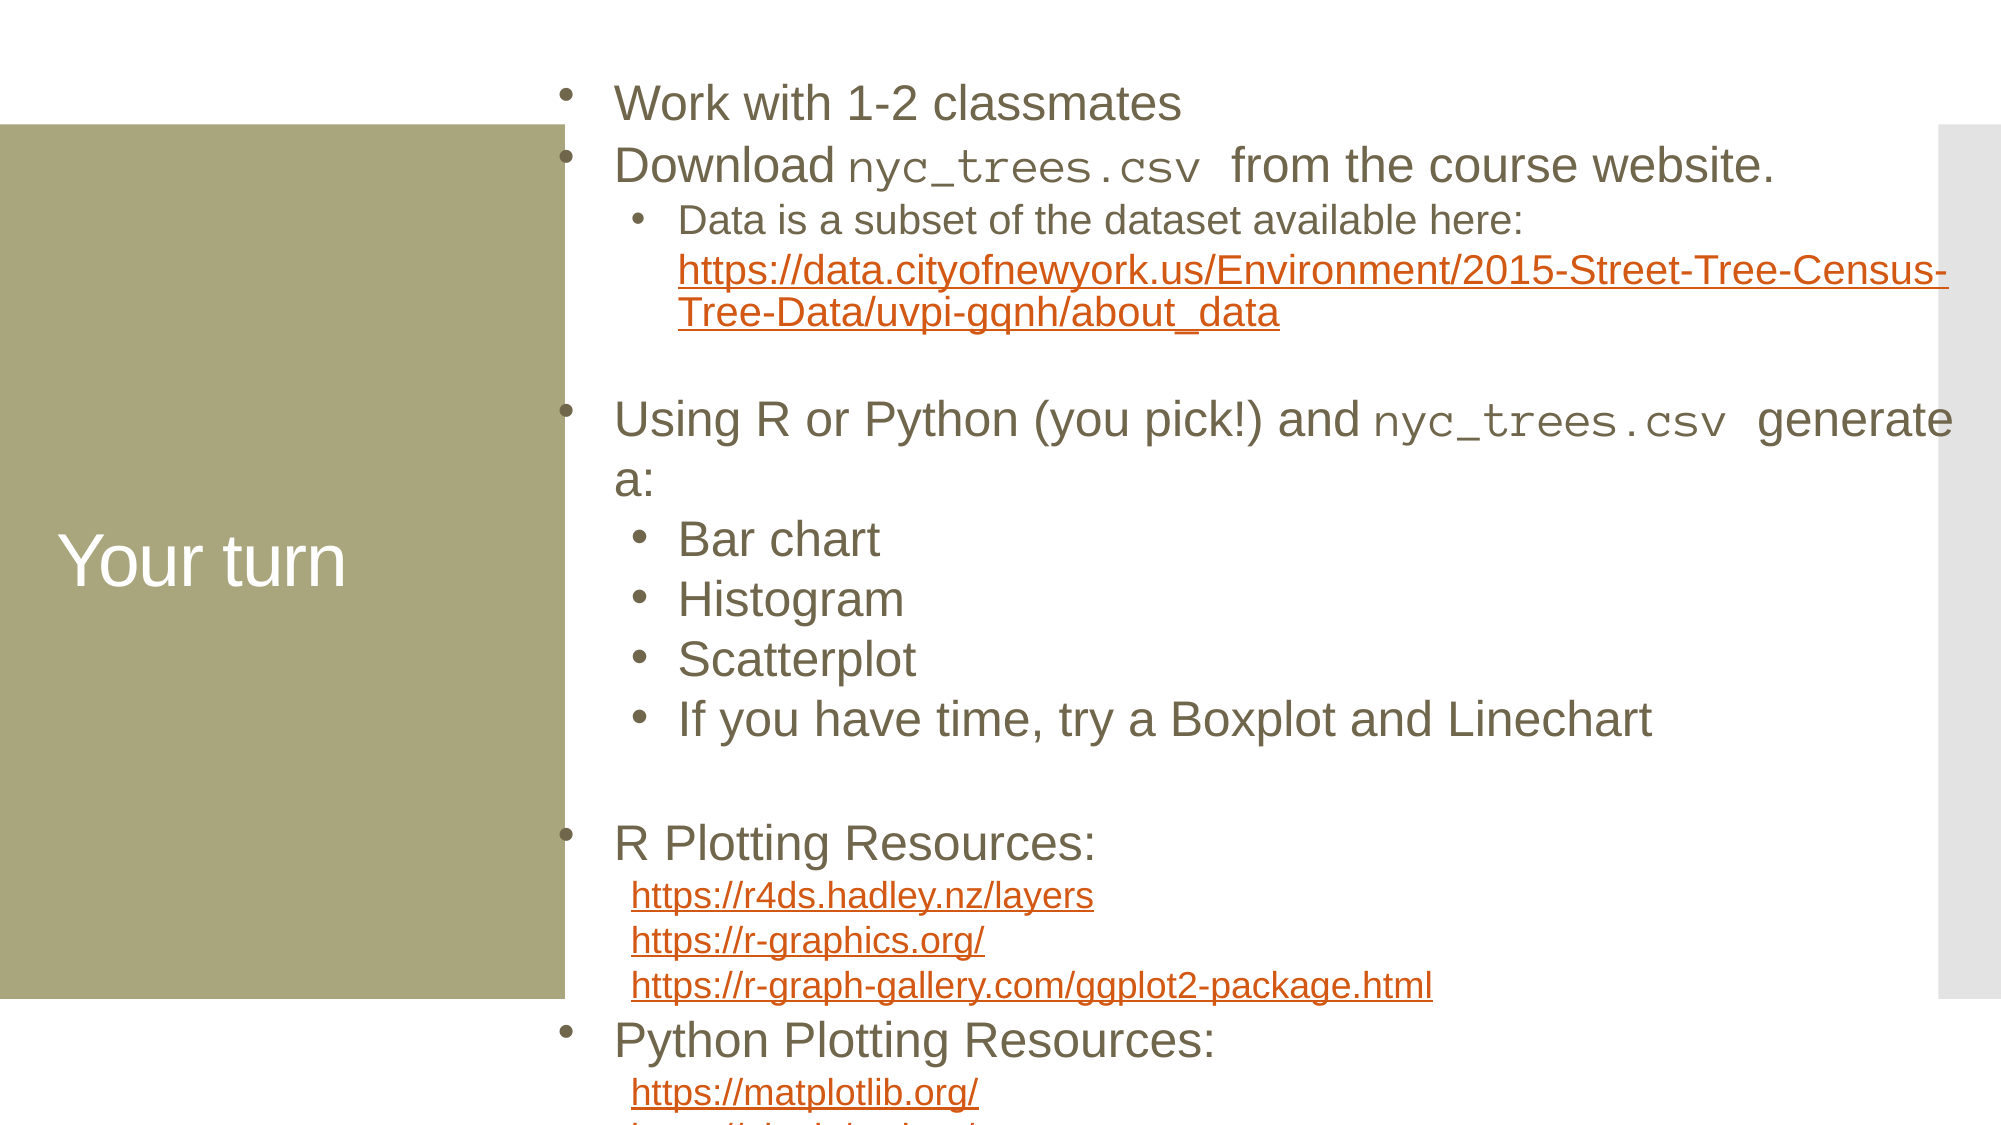

Work with 1-2 classmates
Download nyc_trees.csv from the course website.
Data is a subset of the dataset available here:  https://data.cityofnewyork.us/Environment/2015-Street-Tree-Census-Tree-Data/uvpi-gqnh/about_data
Using R or Python (you pick!) and nyc_trees.csv generate a:
Bar chart
Histogram
Scatterplot
If you have time, try a Boxplot and Linechart

R Plotting Resources:
https://r4ds.hadley.nz/layers
https://r-graphics.org/
https://r-graph-gallery.com/ggplot2-package.html
Python Plotting Resources:
https://matplotlib.org/
https://plot.ly/python/
https://seaborn.pydata.org/tutorial.html
# Your turn